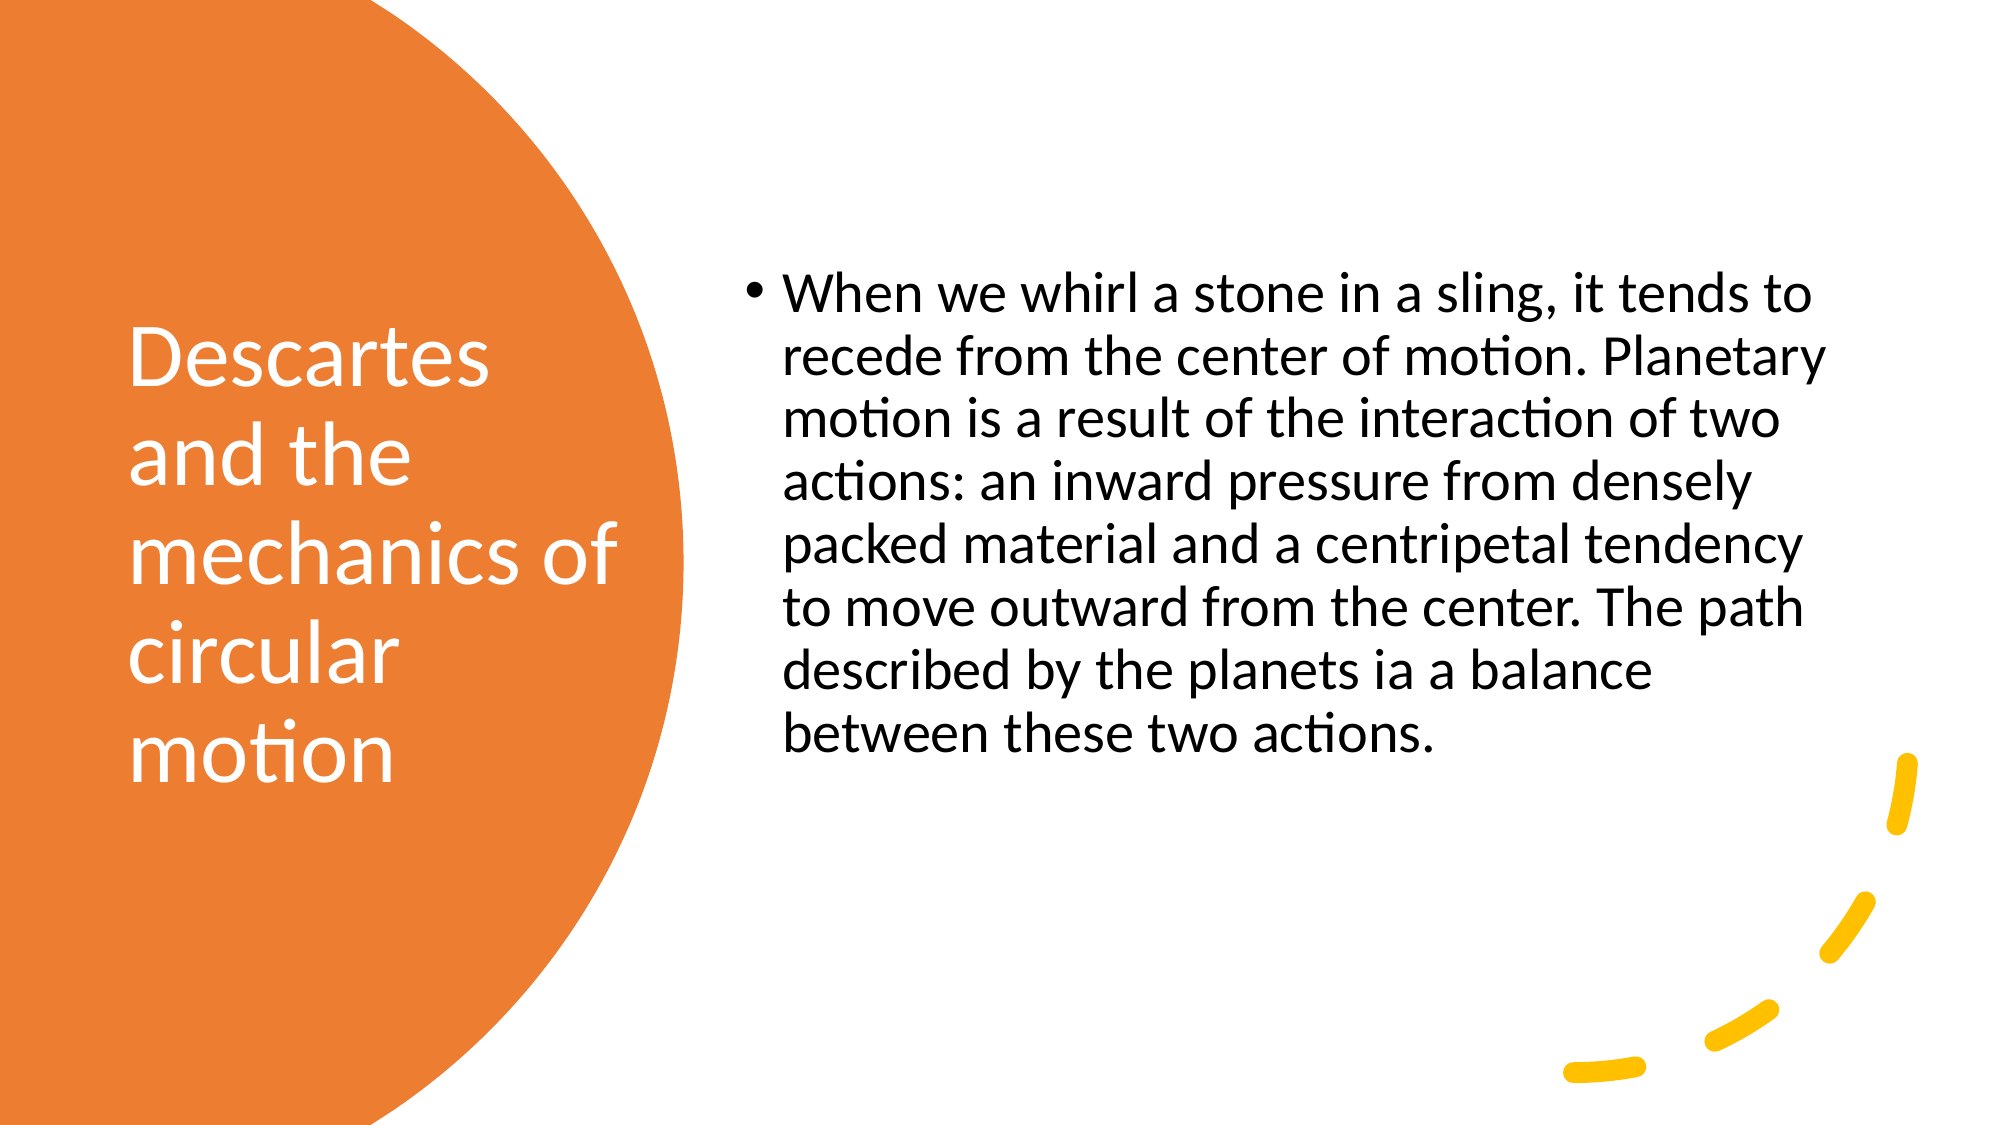

When we whirl a stone in a sling, it tends to recede from the center of motion. Planetary motion is a result of the interaction of two actions: an inward pressure from densely packed material and a centripetal tendency to move outward from the center. The path described by the planets ia a balance between these two actions.

# Descartes and the mechanics of circular motion